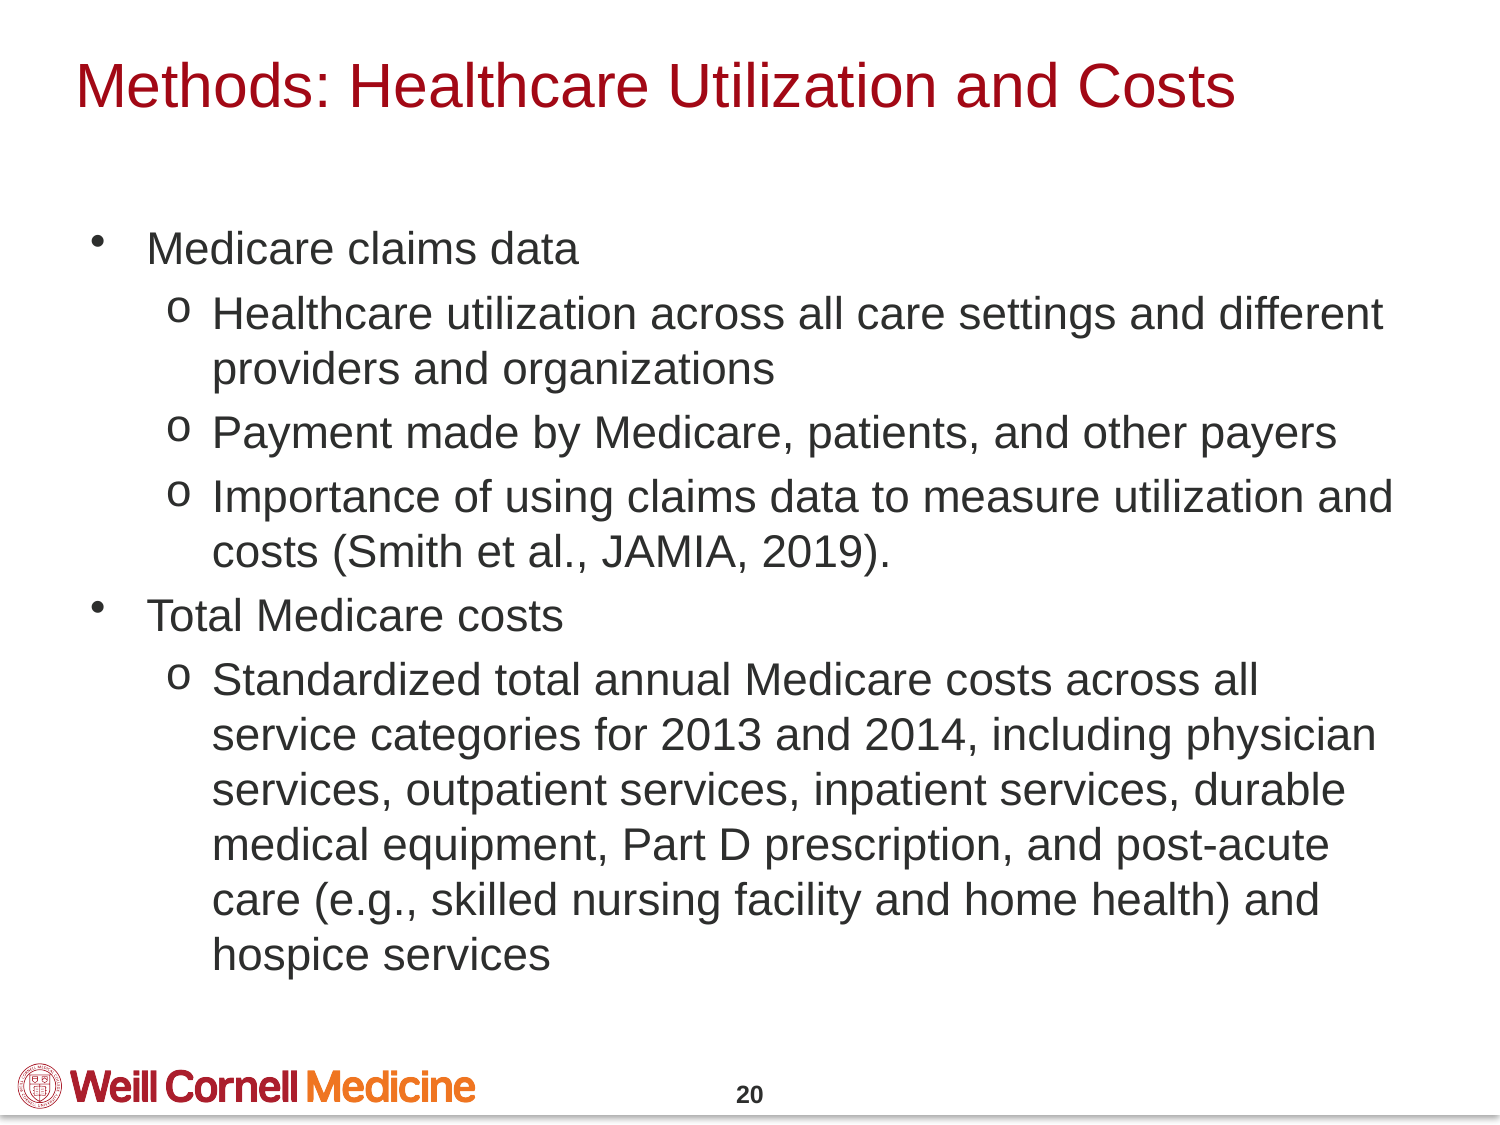

# Methods: Healthcare Utilization and Costs
Medicare claims data
Healthcare utilization across all care settings and different providers and organizations
Payment made by Medicare, patients, and other payers
Importance of using claims data to measure utilization and costs (Smith et al., JAMIA, 2019).
Total Medicare costs
Standardized total annual Medicare costs across all service categories for 2013 and 2014, including physician services, outpatient services, inpatient services, durable medical equipment, Part D prescription, and post-acute care (e.g., skilled nursing facility and home health) and hospice services